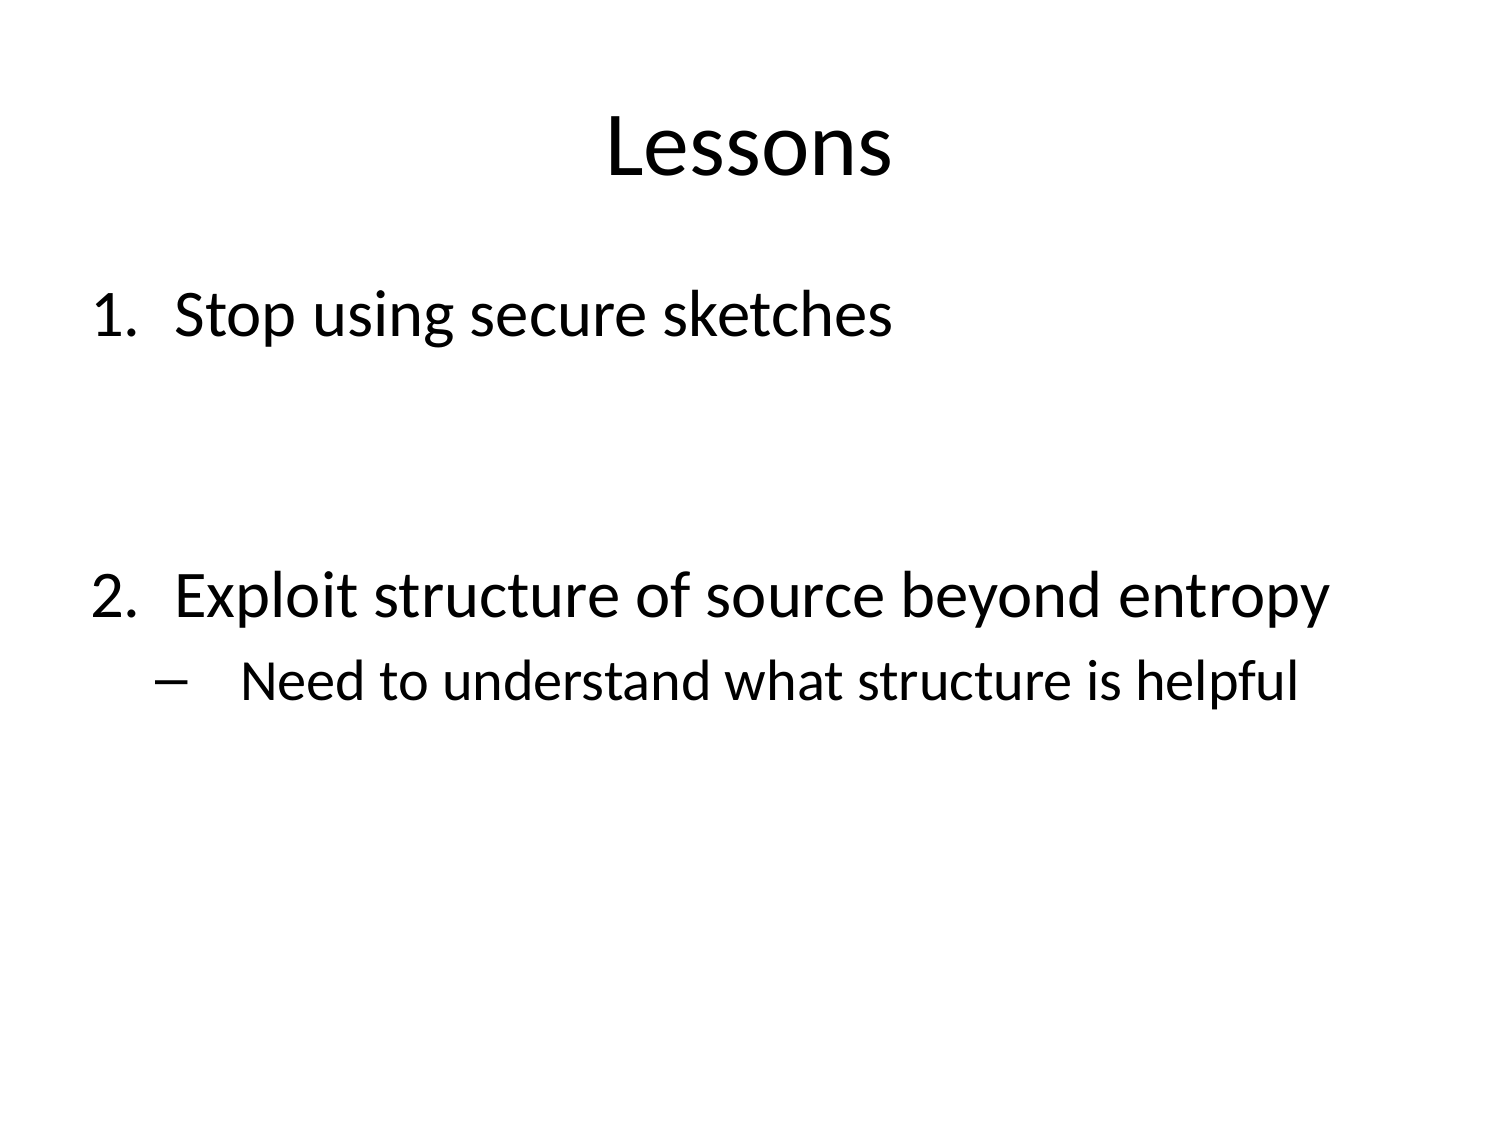

# Lessons
Stop using secure sketches

Exploit structure of source beyond entropy
Need to understand what structure is helpful